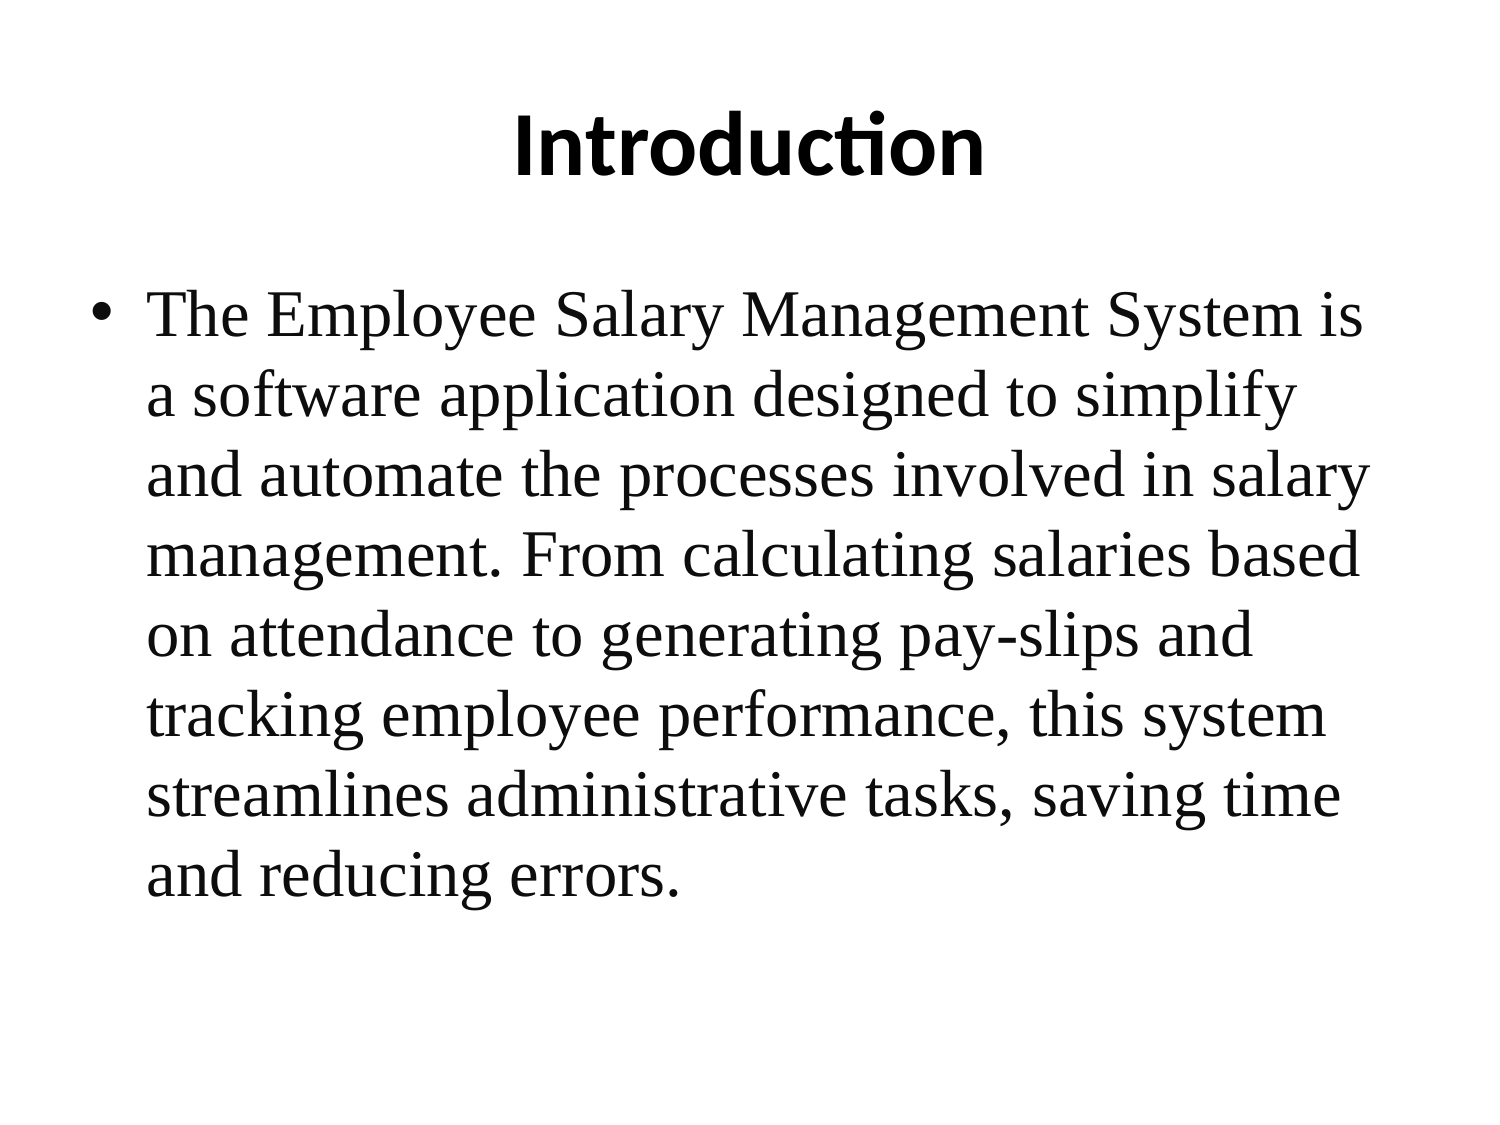

# Introduction
The Employee Salary Management System is a software application designed to simplify and automate the processes involved in salary management. From calculating salaries based on attendance to generating pay-slips and tracking employee performance, this system streamlines administrative tasks, saving time and reducing errors.